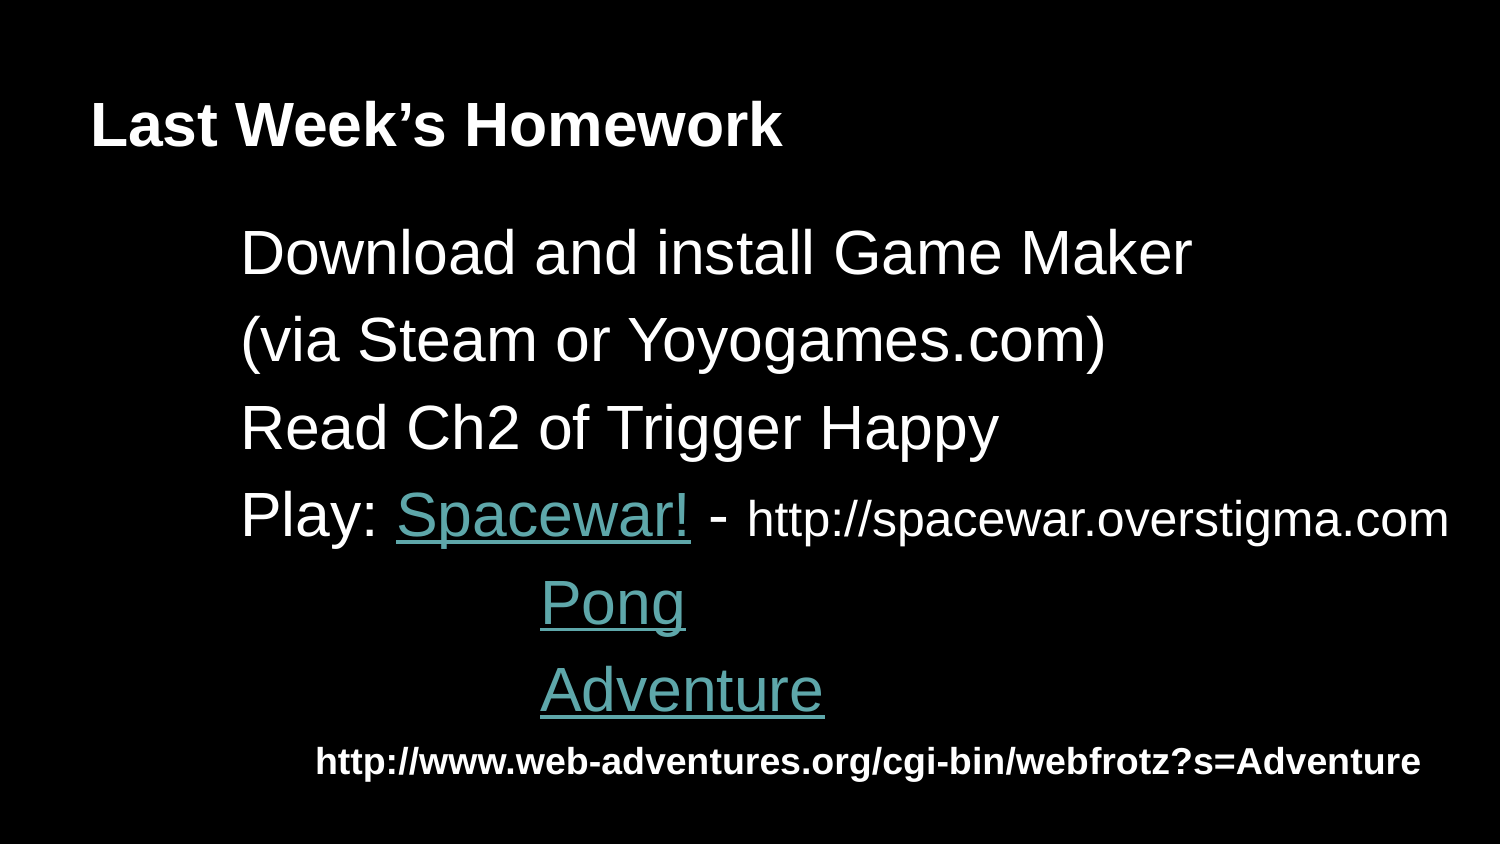

# Last Week’s Homework
	Download and install Game Maker
	(via Steam or Yoyogames.com)
	Read Ch2 of Trigger Happy
	Play: Spacewar! - http://spacewar.overstigma.com
			Pong
			Adventure
http://www.web-adventures.org/cgi-bin/webfrotz?s=Adventure